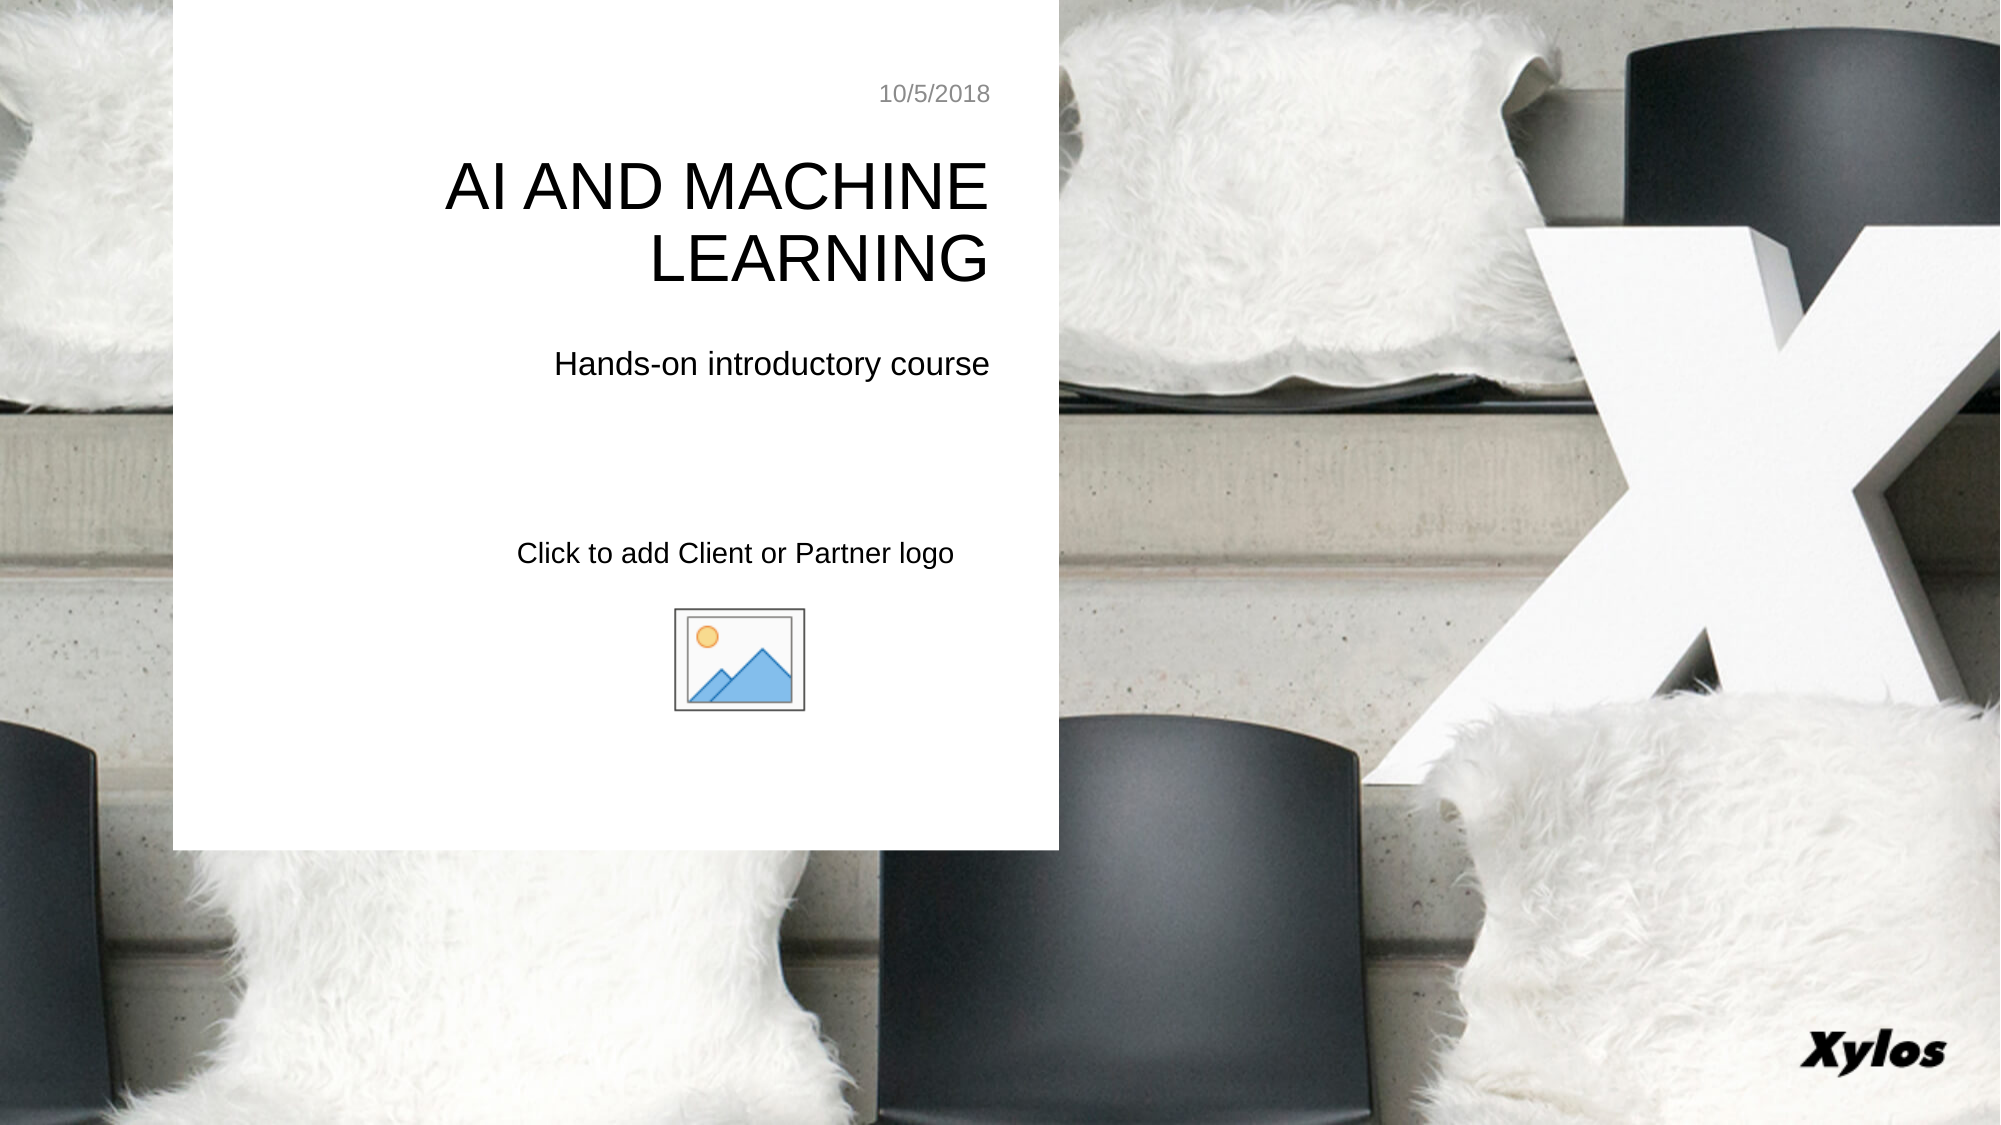

10/5/2018
# AI AND MACHINE LEARNING
Hands-on introductory course